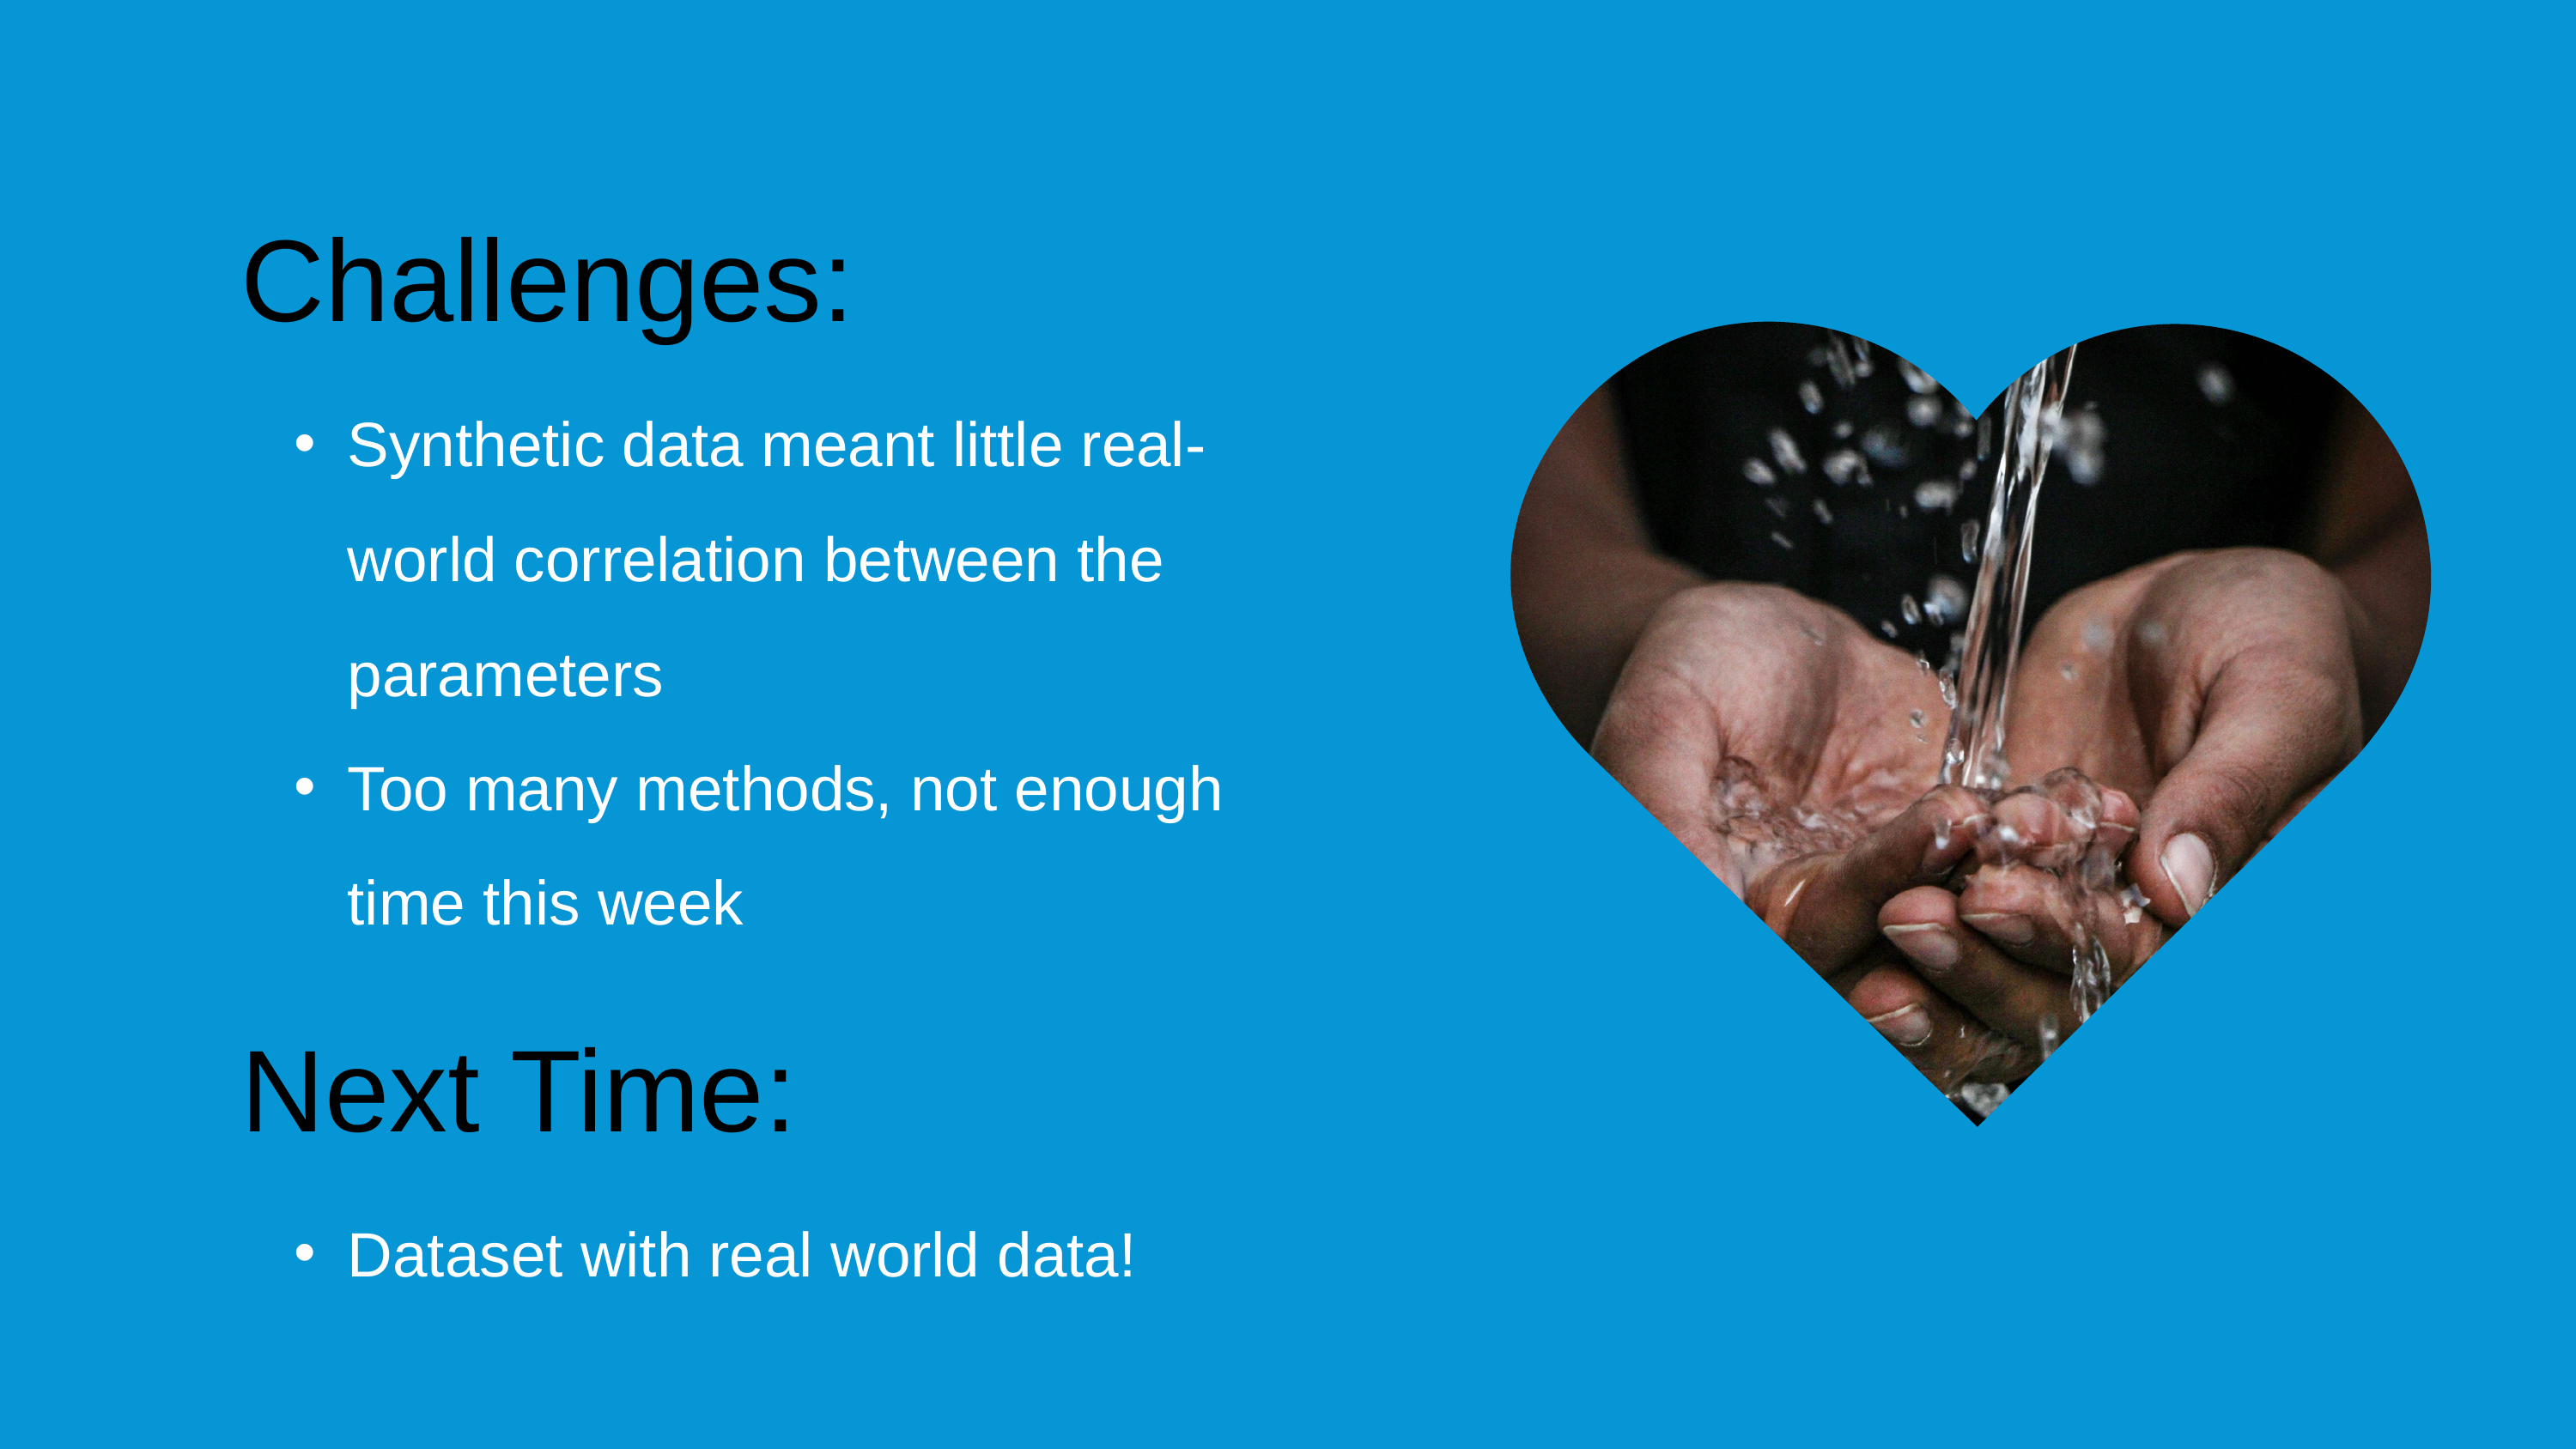

Challenges:

Synthetic data meant little real-world correlation between the parameters
Too many methods, not enough time this week
Next Time:
Dataset with real world data!